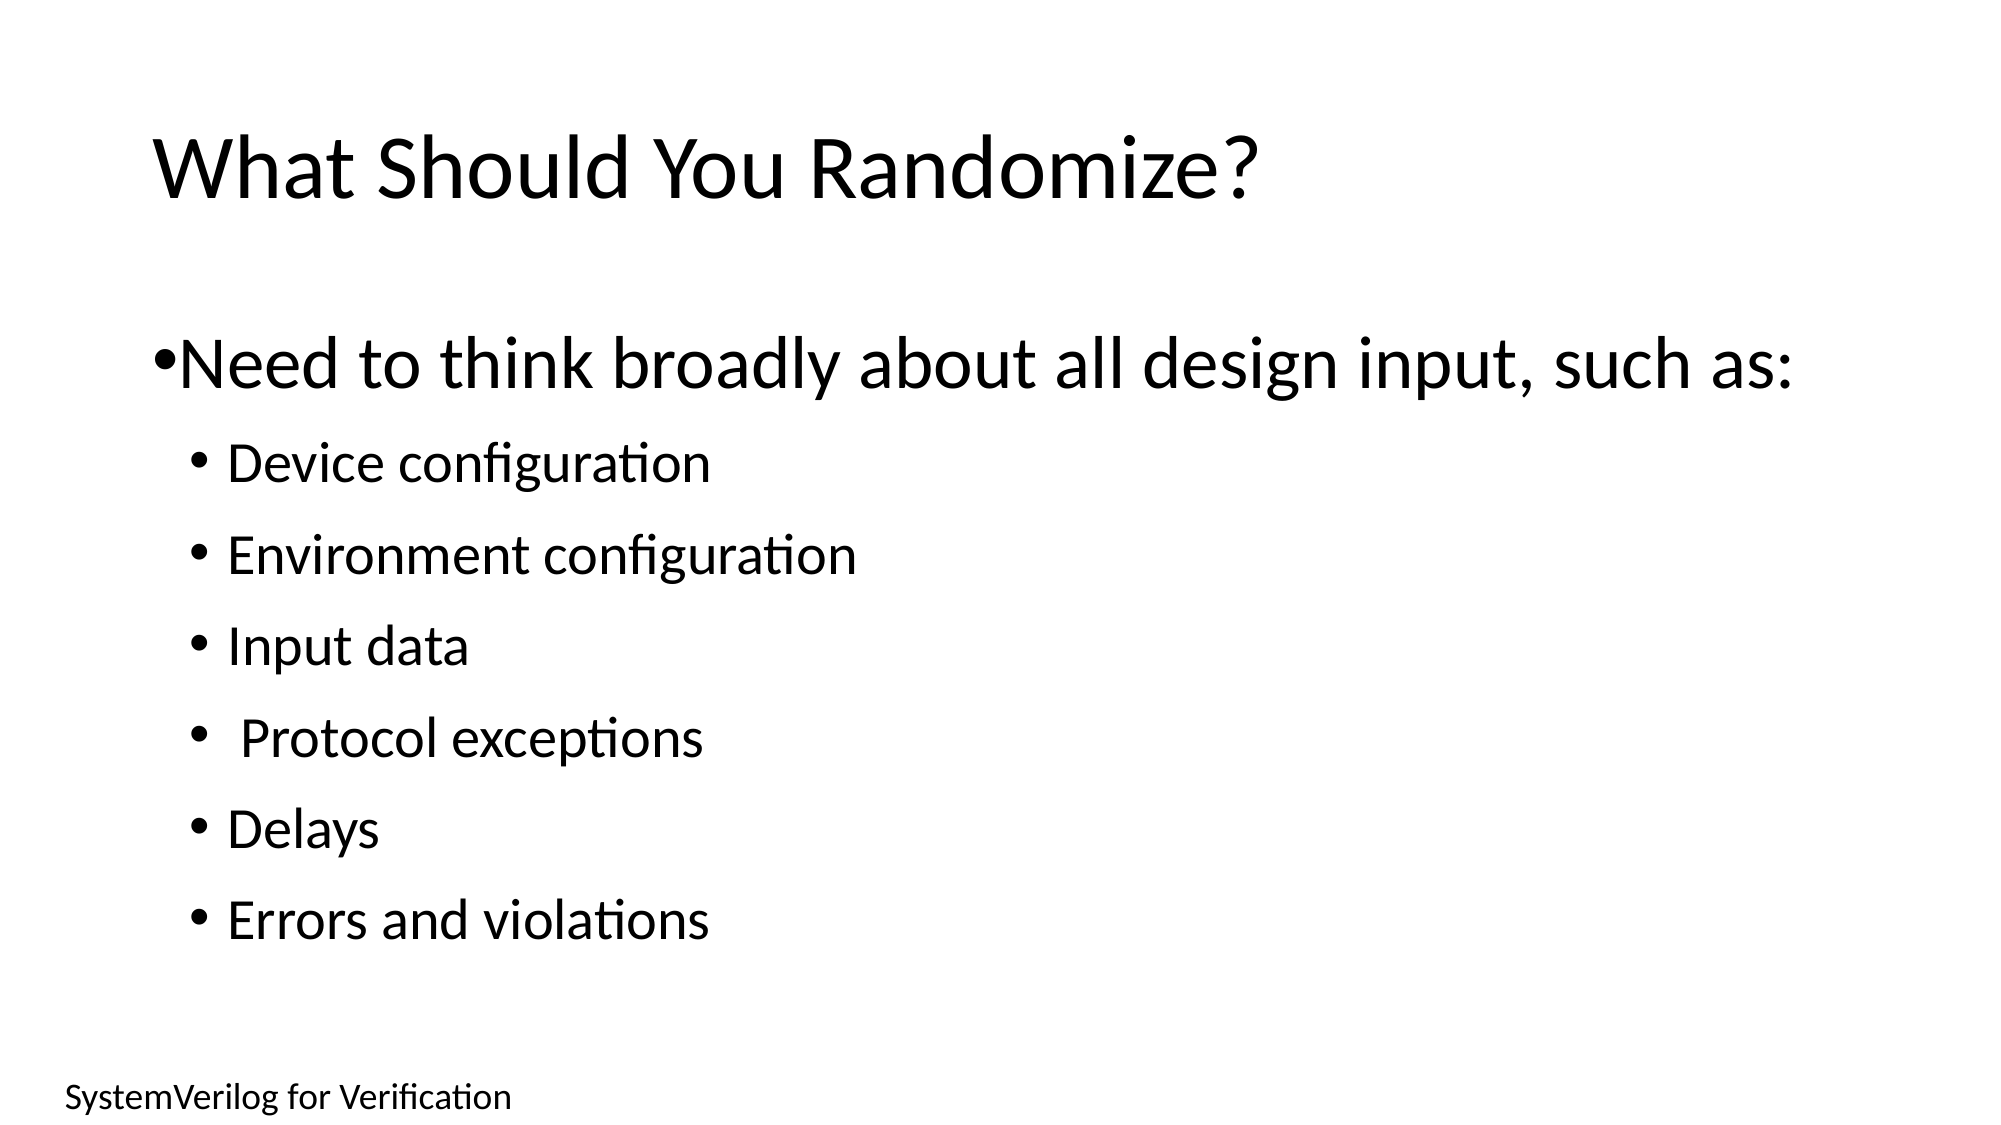

# What Should You Randomize?
Need to think broadly about all design input, such as:
Device configuration
Environment configuration
Input data
 Protocol exceptions
Delays
Errors and violations
SystemVerilog for Verification